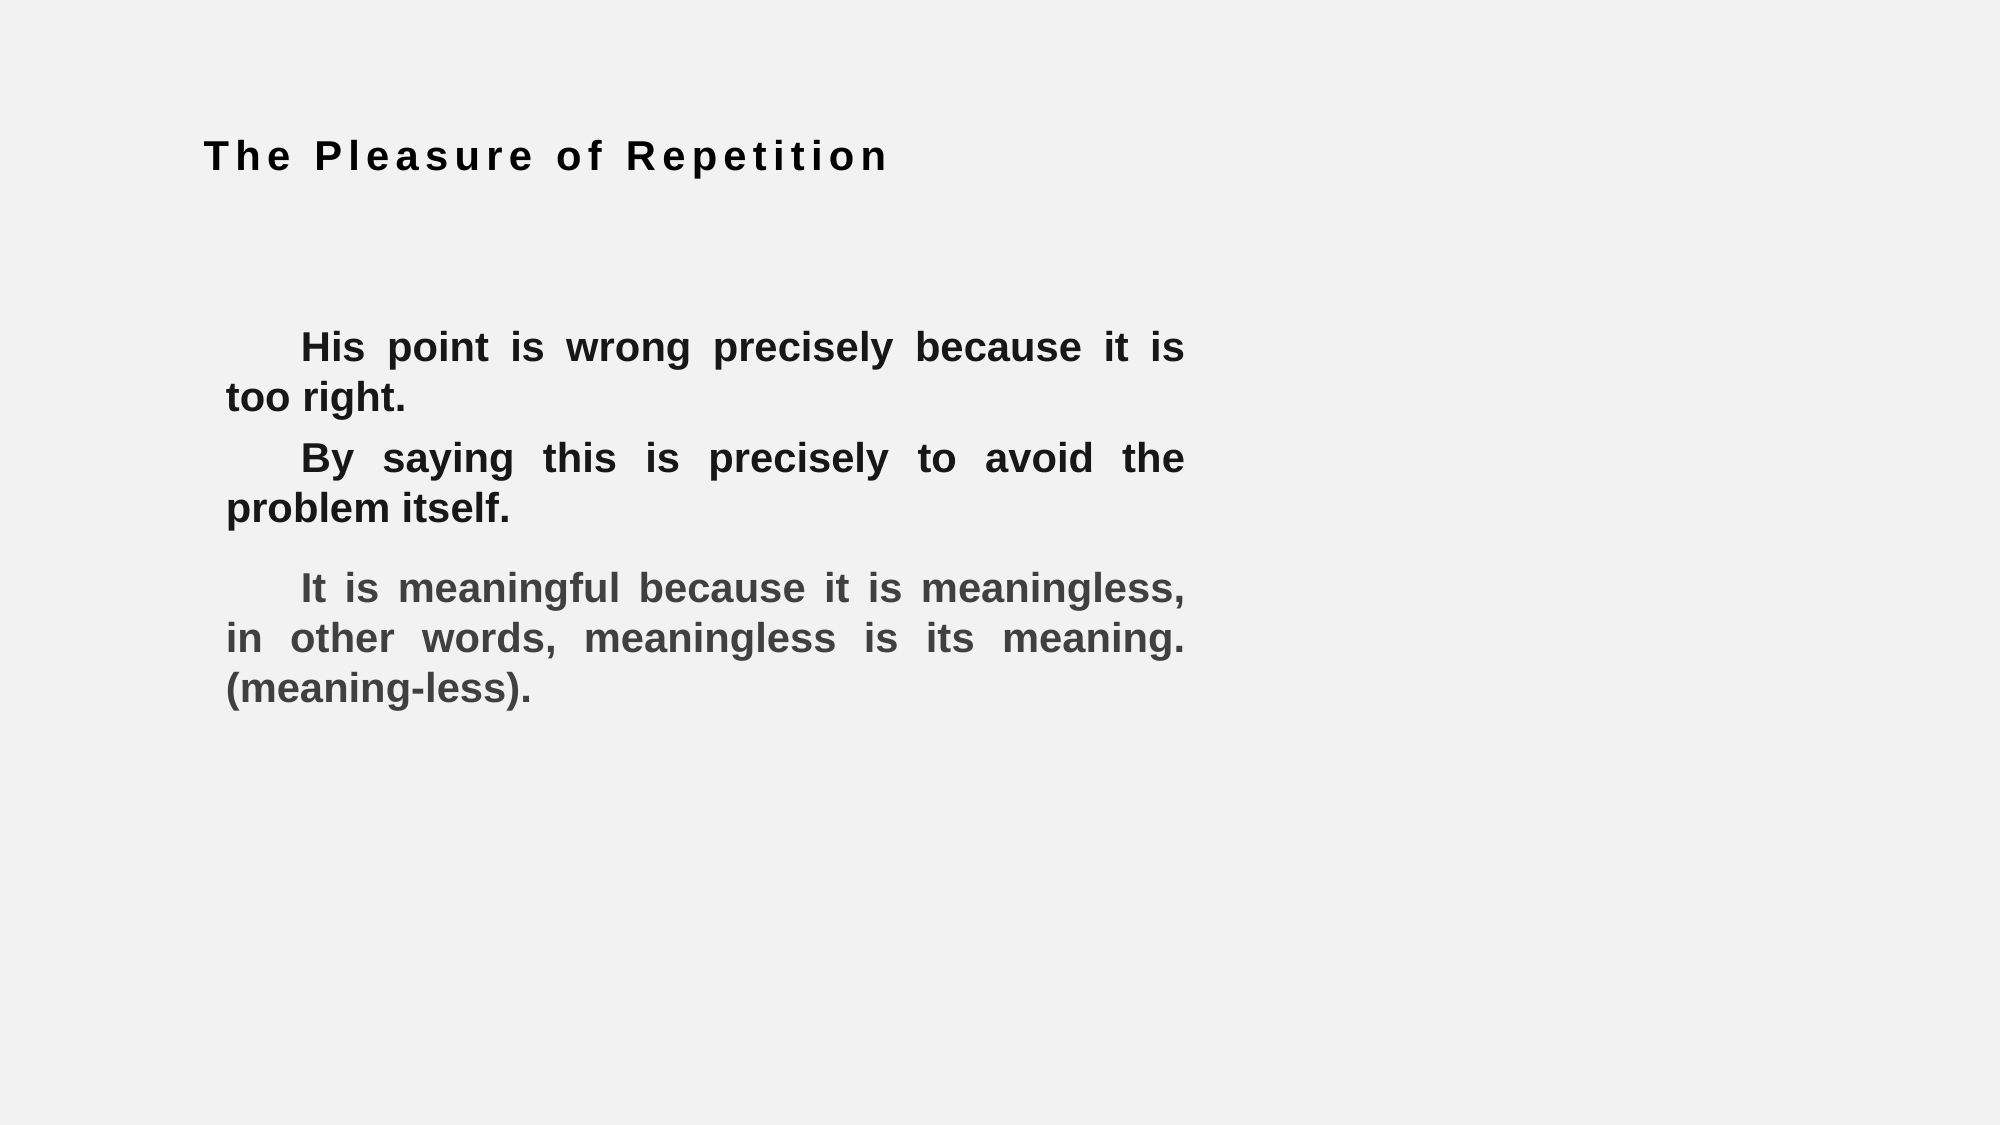

The Pleasure of Repetition
His point is wrong precisely because it is too right.
By saying this is precisely to avoid the problem itself.
It is meaningful because it is meaningless, in other words, meaningless is its meaning. (meaning-less).